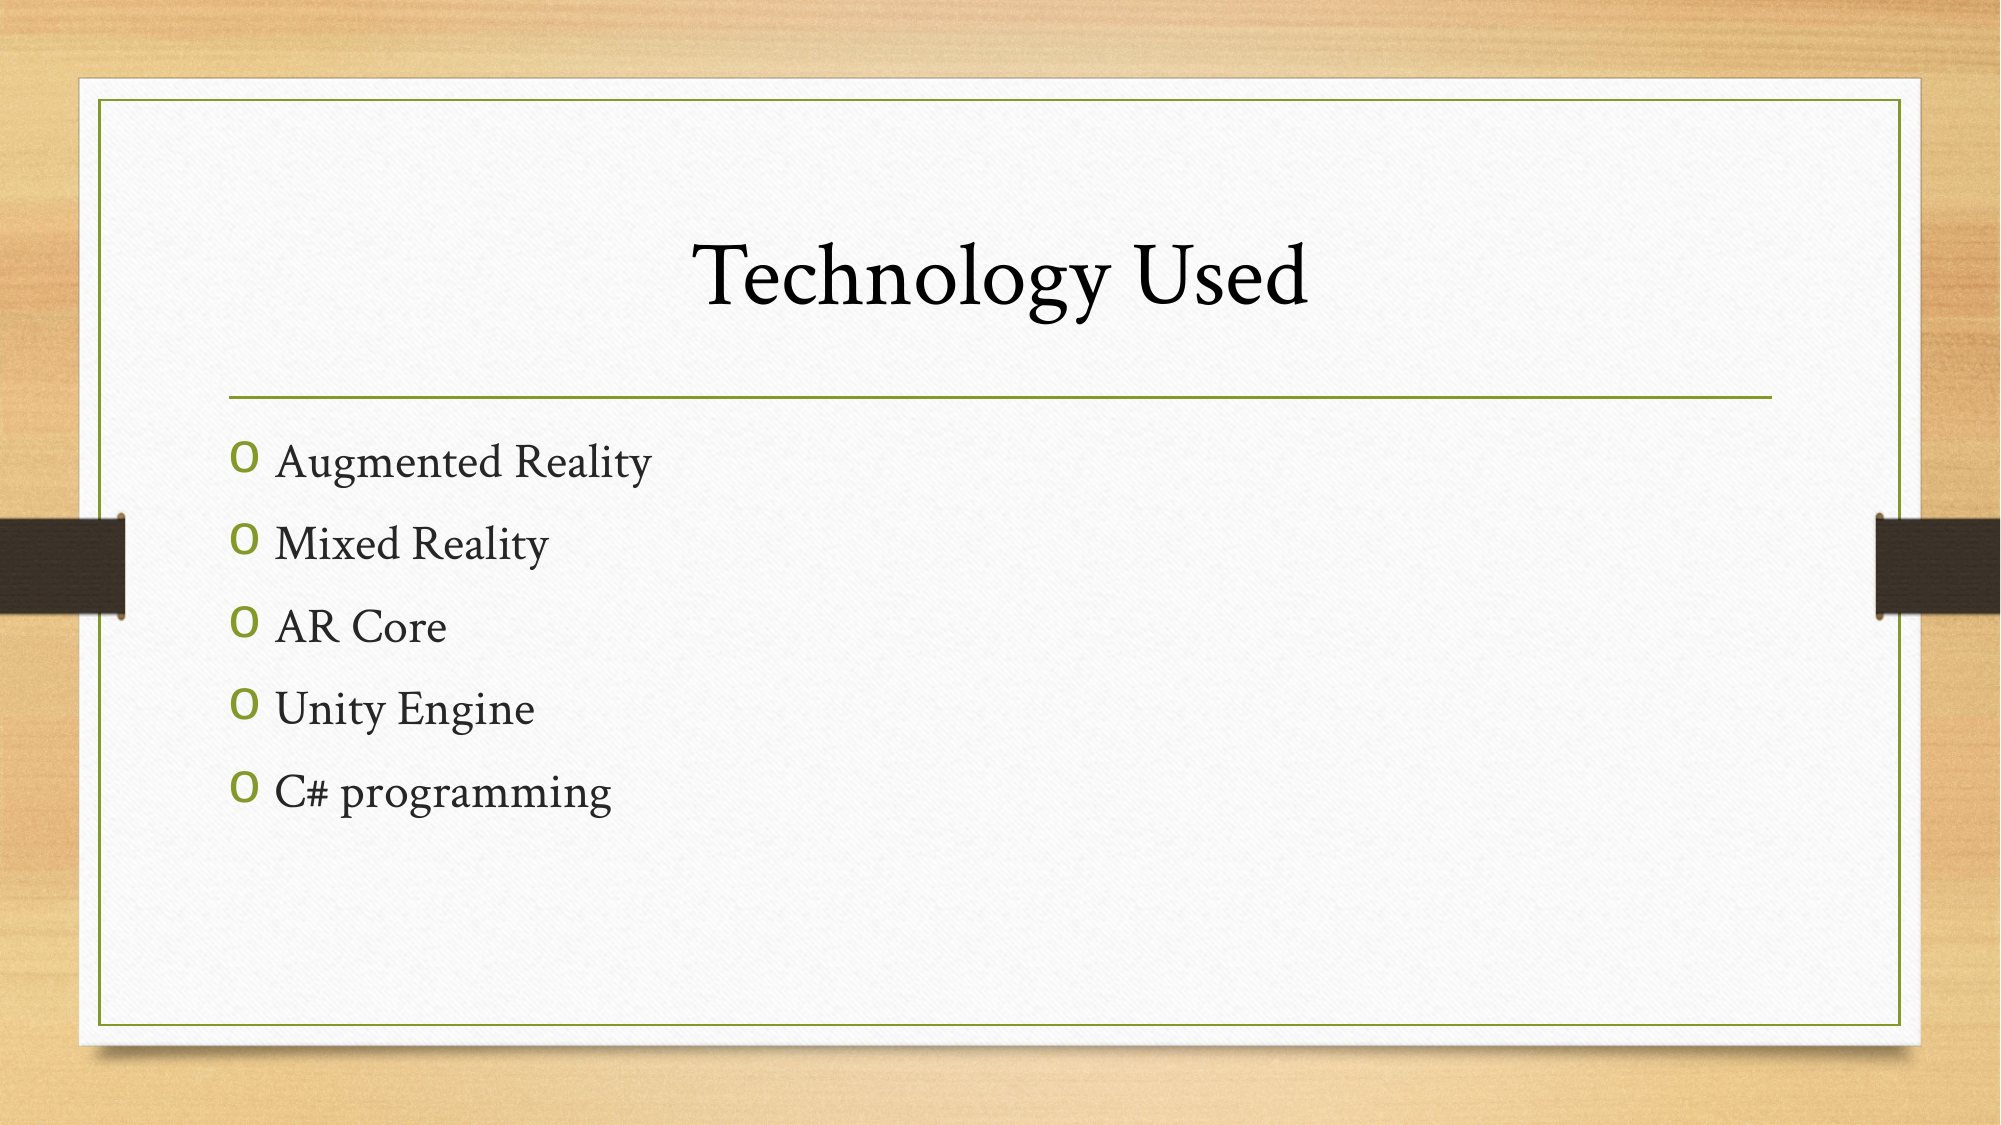

# Technology Used
Augmented Reality
Mixed Reality
AR Core
Unity Engine
C# programming